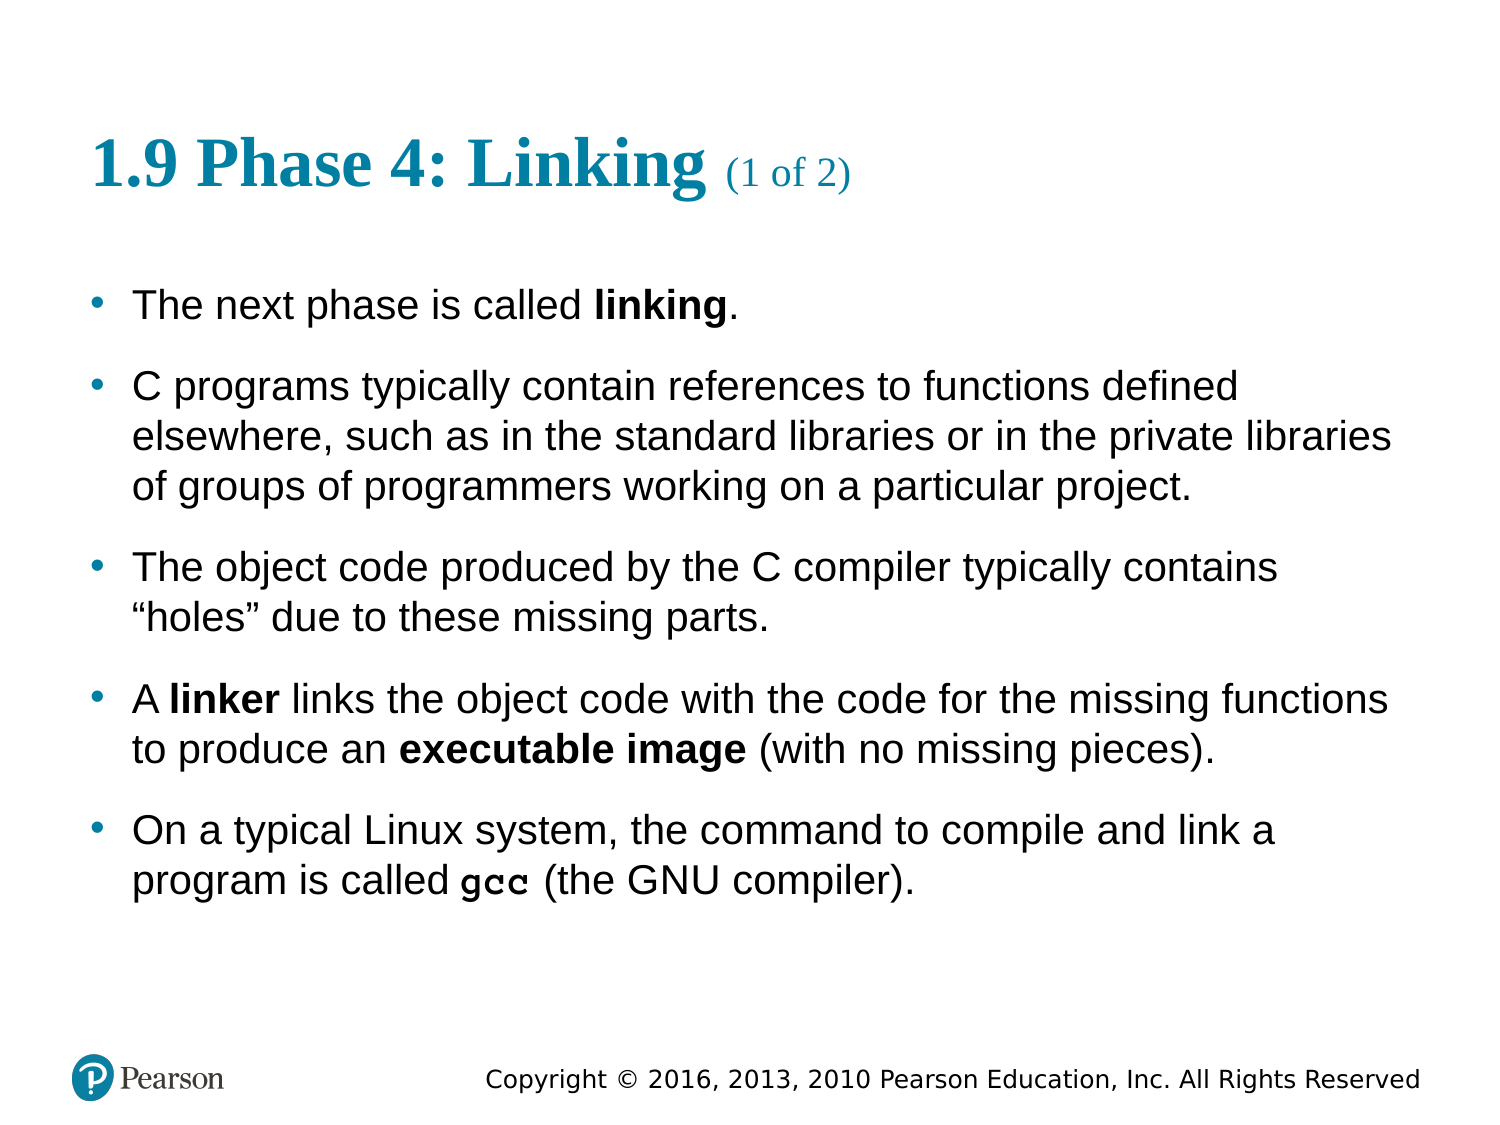

# 1.9 Phase 4: Linking (1 of 2)
The next phase is called linking.
C programs typically contain references to functions defined elsewhere, such as in the standard libraries or in the private libraries of groups of programmers working on a particular project.
The object code produced by the C compiler typically contains “holes” due to these missing parts.
A linker links the object code with the code for the missing functions to produce an executable image (with no missing pieces).
On a typical Linux system, the command to compile and link a program is called g c c (the G N U compiler).